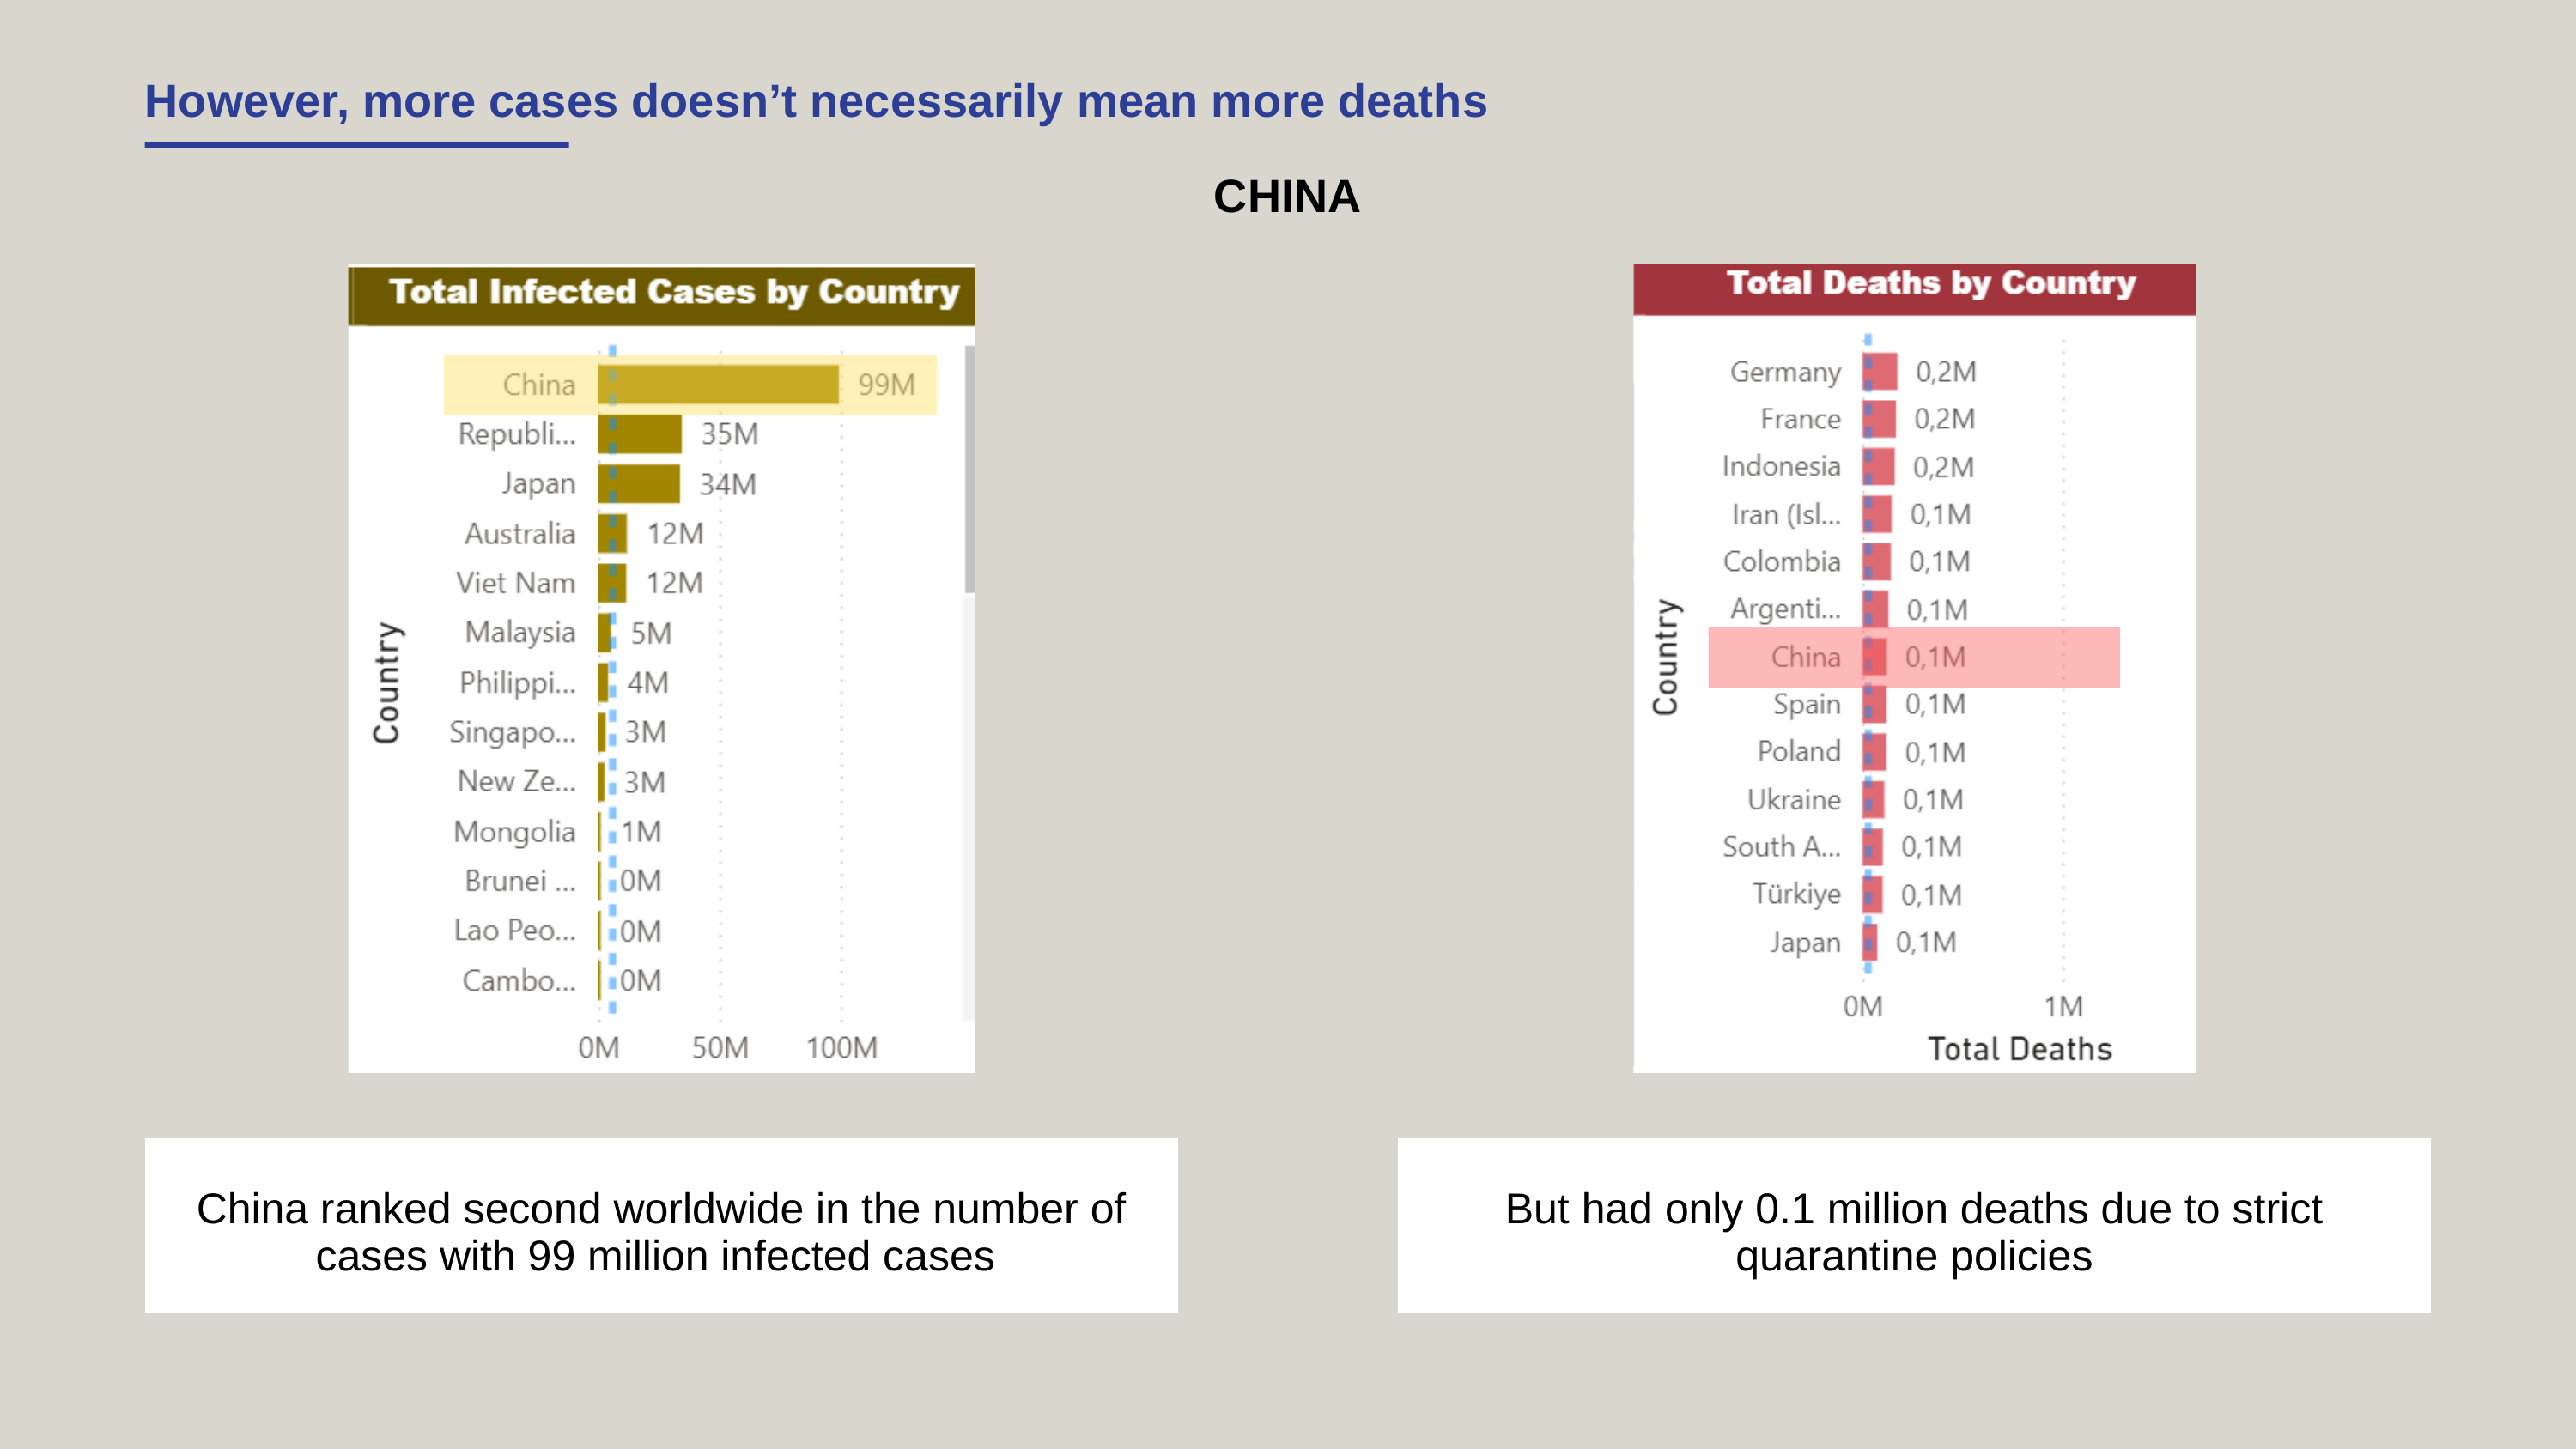

However, more cases doesn’t necessarily mean more deaths

CHINA

China ranked second worldwide in the number of cases with 99 million infected cases

But had only 0.1 million deaths due to strict quarantine policies